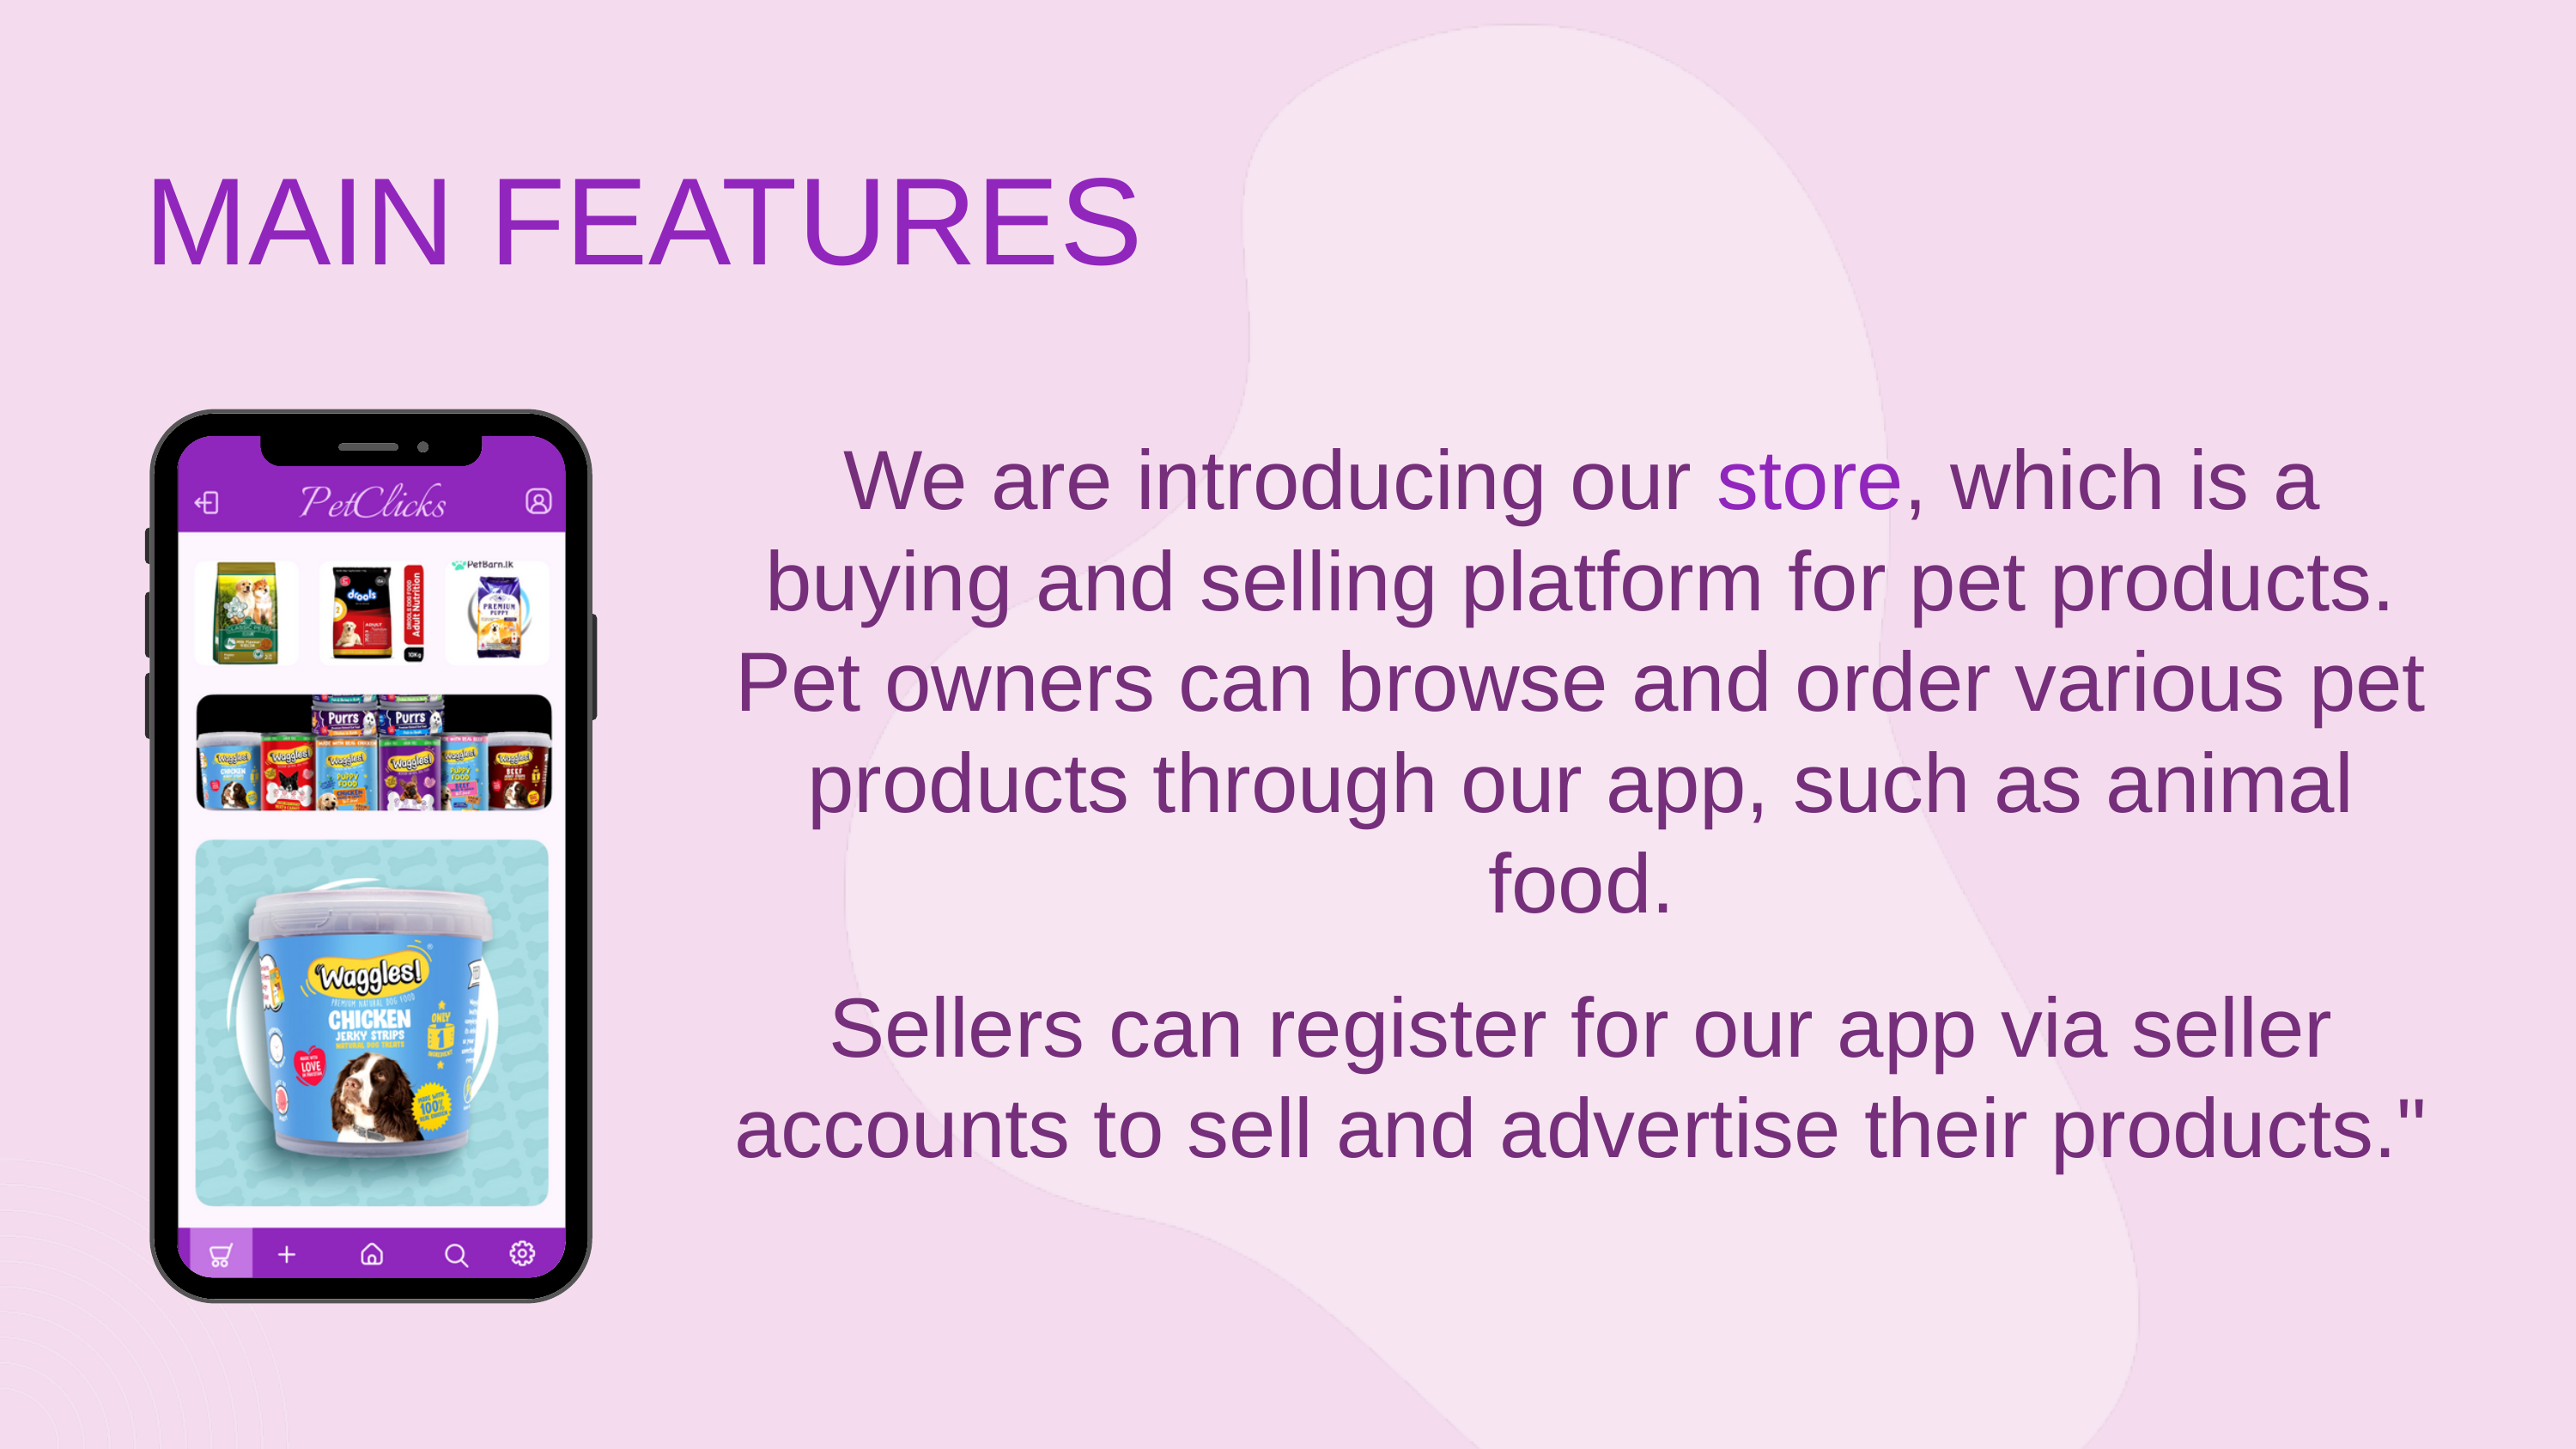

MAIN FEATURES

We are introducing our store, which is a buying and selling platform for pet products. Pet owners can browse and order various pet products through our app, such as animal food.

Sellers can register for our app via seller accounts to sell and advertise their products."